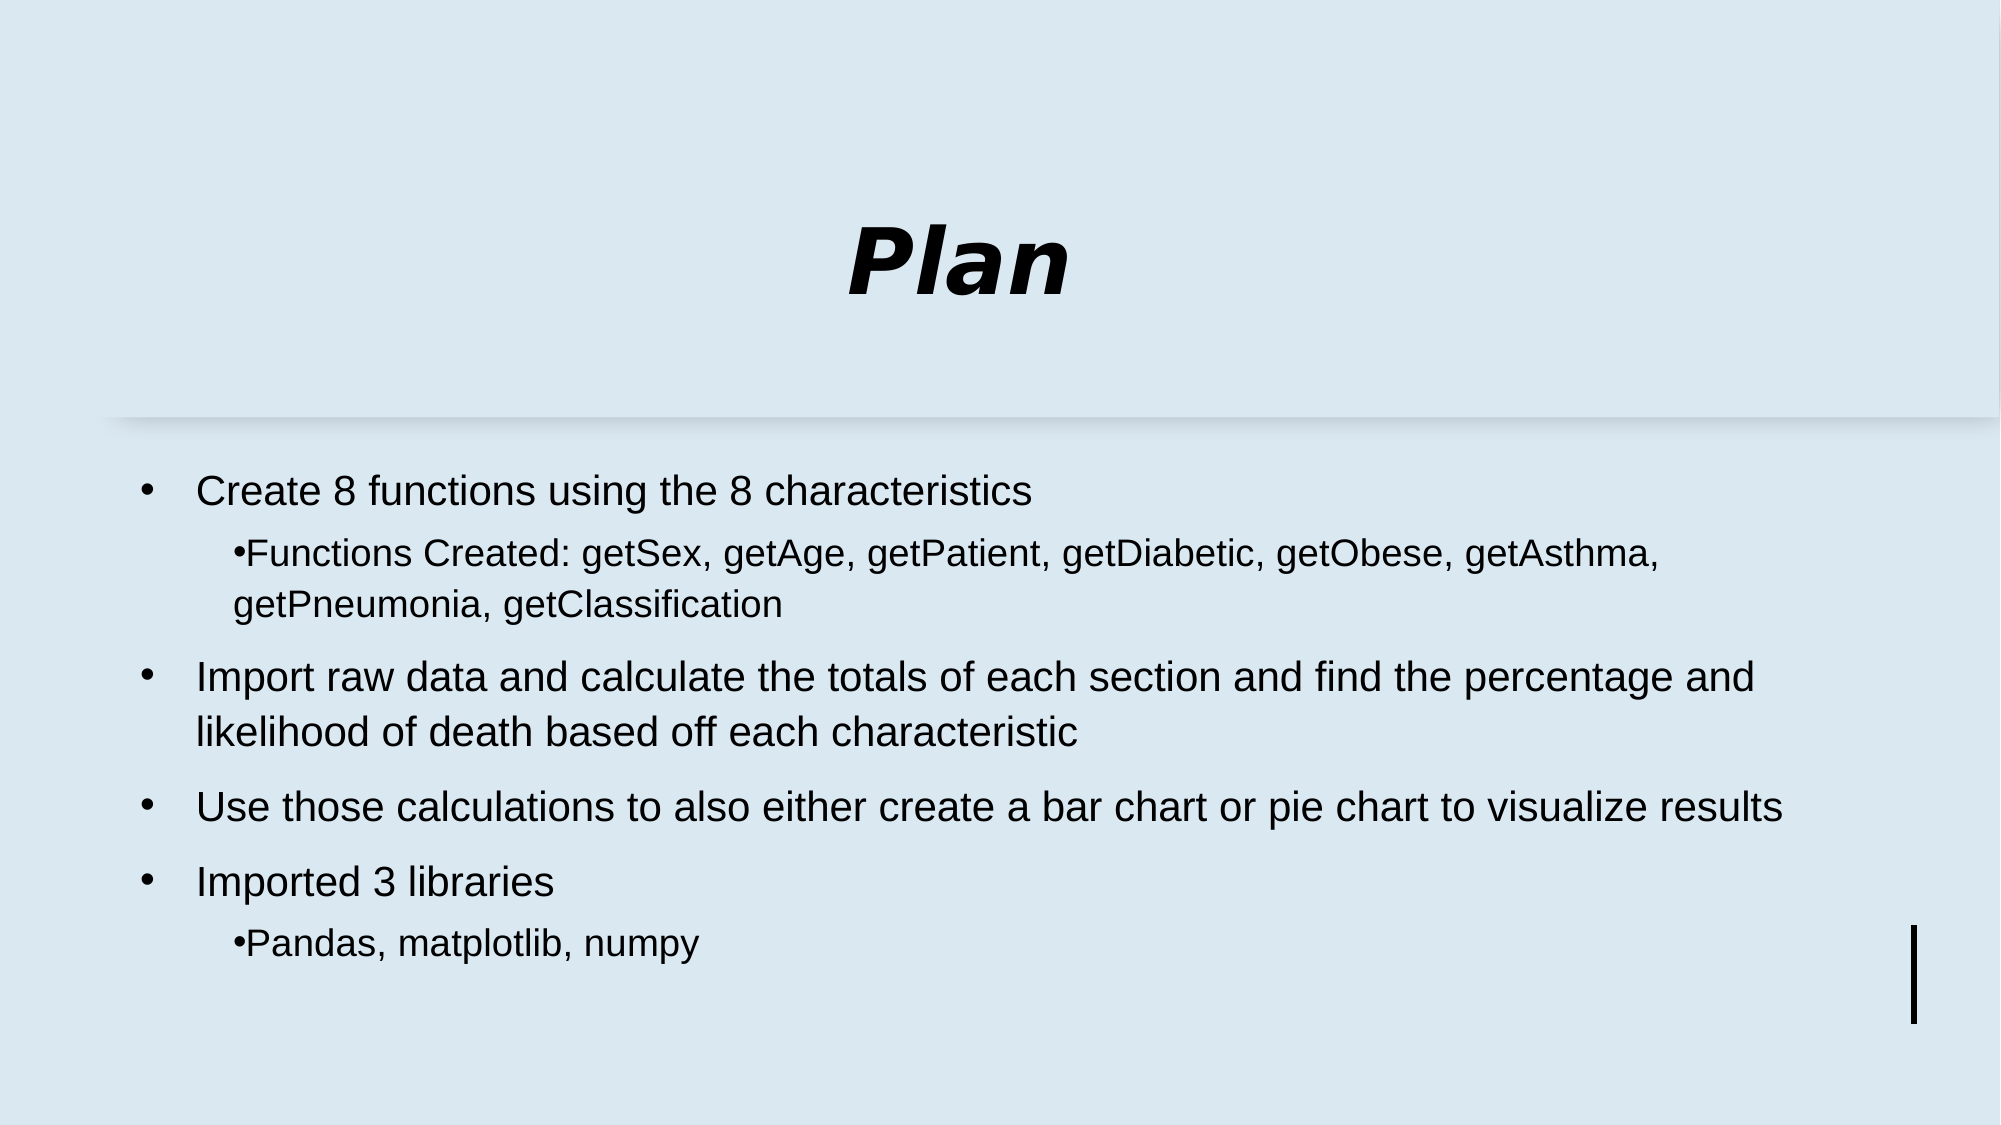

# Plan
Create 8 functions using the 8 characteristics
Functions Created: getSex, getAge, getPatient, getDiabetic, getObese, getAsthma, getPneumonia, getClassification
Import raw data and calculate the totals of each section and find the percentage and likelihood of death based off each characteristic
Use those calculations to also either create a bar chart or pie chart to visualize results
Imported 3 libraries
Pandas, matplotlib, numpy